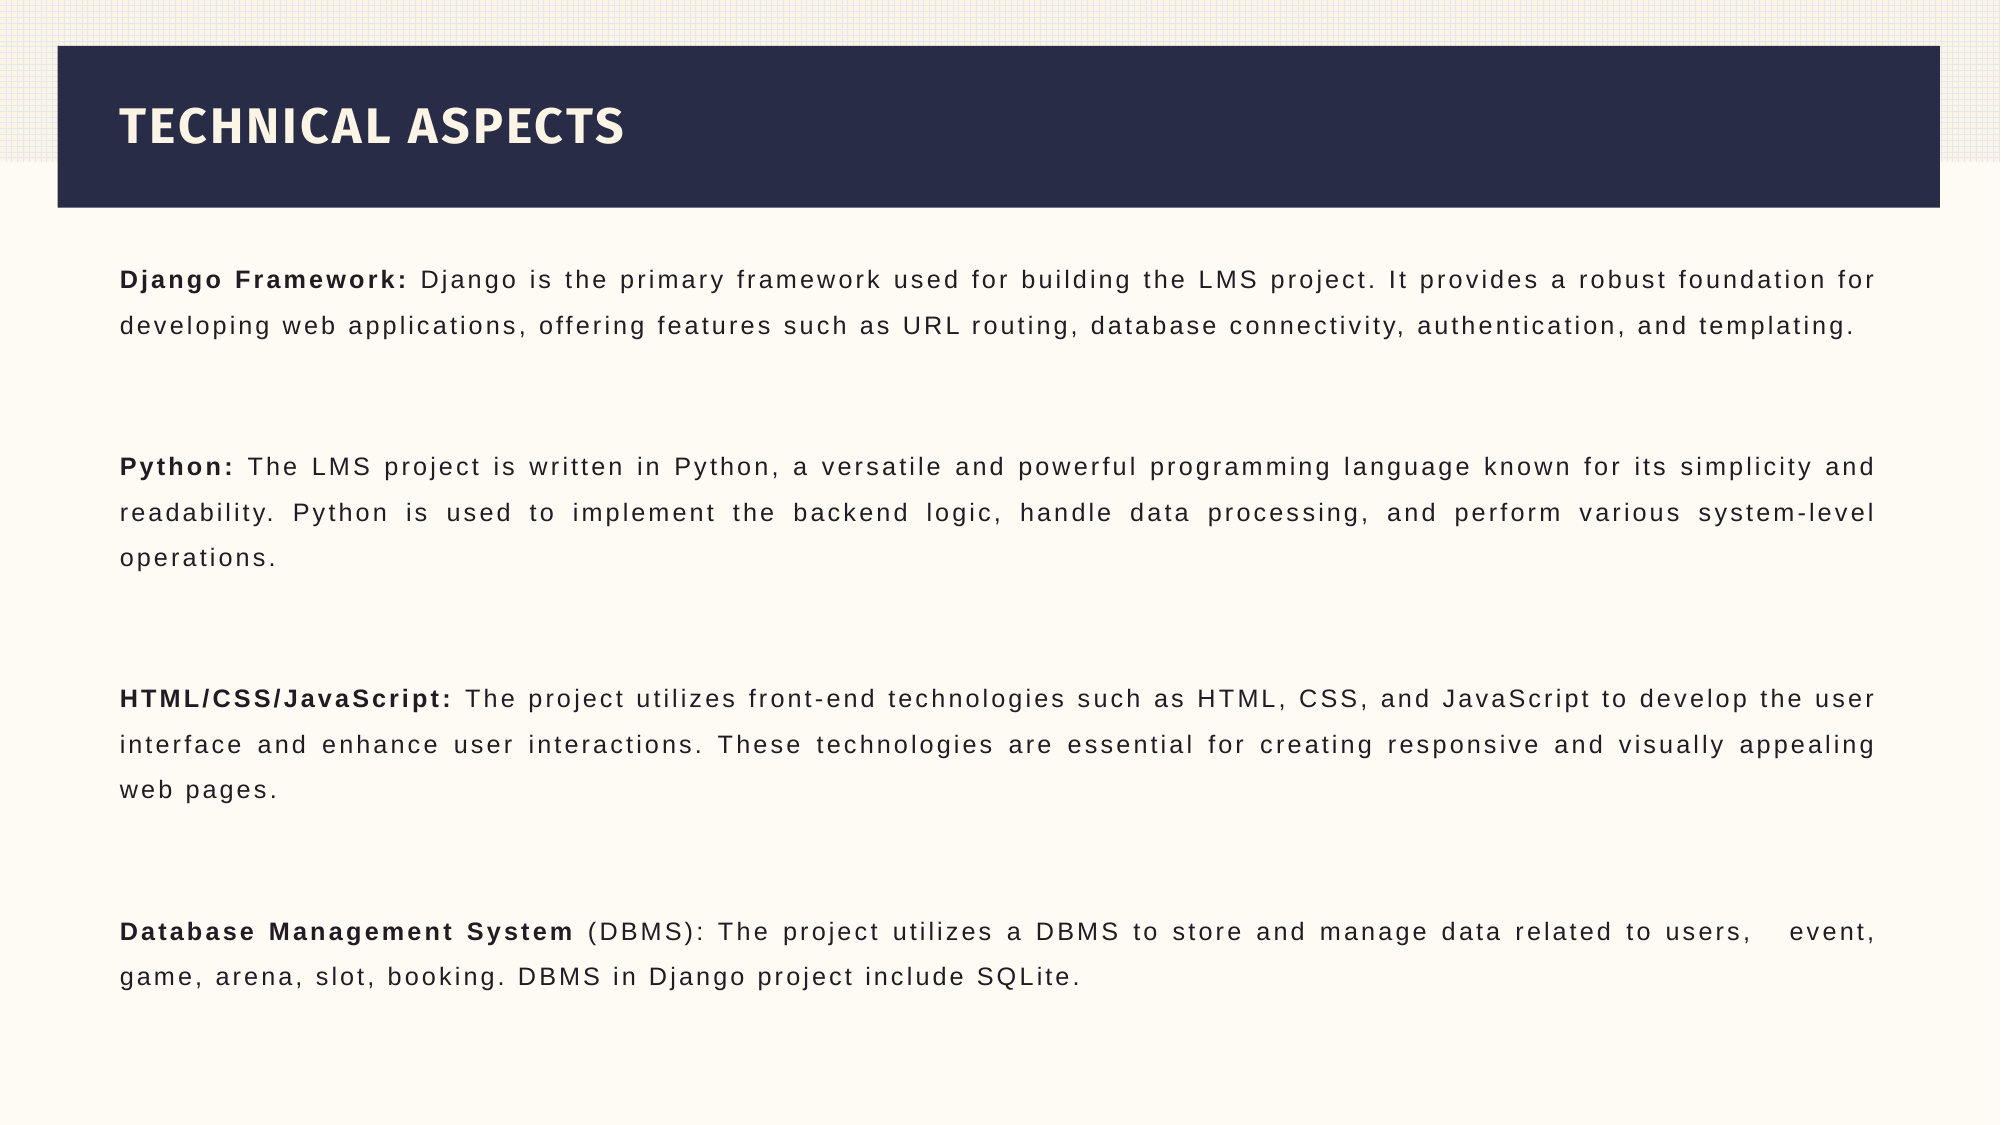

# TECHNICAL ASPECTS
Django Framework: Django is the primary framework used for building the LMS project. It provides a robust foundation for developing web applications, offering features such as URL routing, database connectivity, authentication, and templating.

Python: The LMS project is written in Python, a versatile and powerful programming language known for its simplicity and readability. Python is used to implement the backend logic, handle data processing, and perform various system-level operations.

HTML/CSS/JavaScript: The project utilizes front-end technologies such as HTML, CSS, and JavaScript to develop the user interface and enhance user interactions. These technologies are essential for creating responsive and visually appealing web pages.

Database Management System (DBMS): The project utilizes a DBMS to store and manage data related to users,   event, game, arena, slot, booking. DBMS in Django project include SQLite.